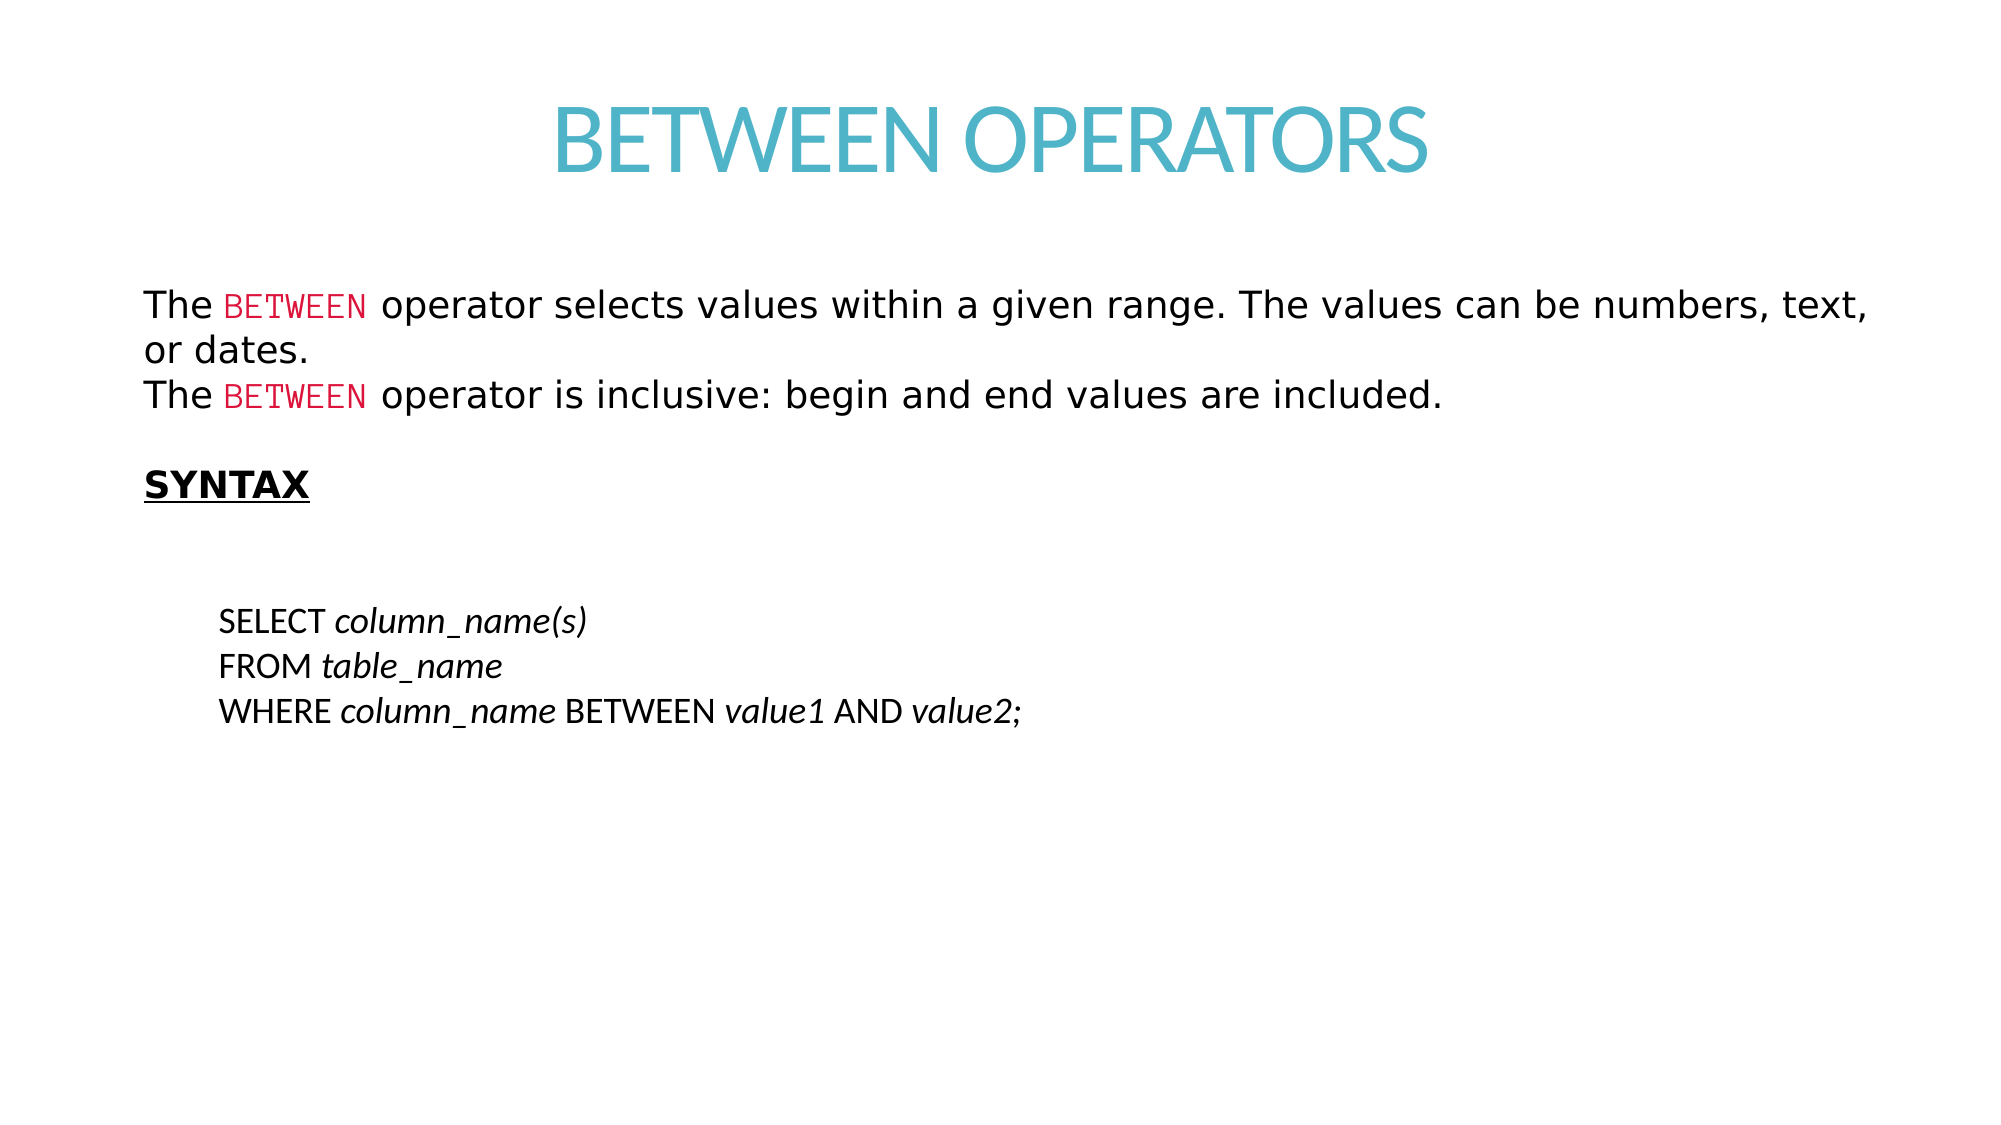

# BETWEEN OPERATORS
The BETWEEN operator selects values within a given range. The values can be numbers, text, or dates.
The BETWEEN operator is inclusive: begin and end values are included.

SYNTAX

SELECT column_name(s)
FROM table_name
WHERE column_name BETWEEN value1 AND value2;